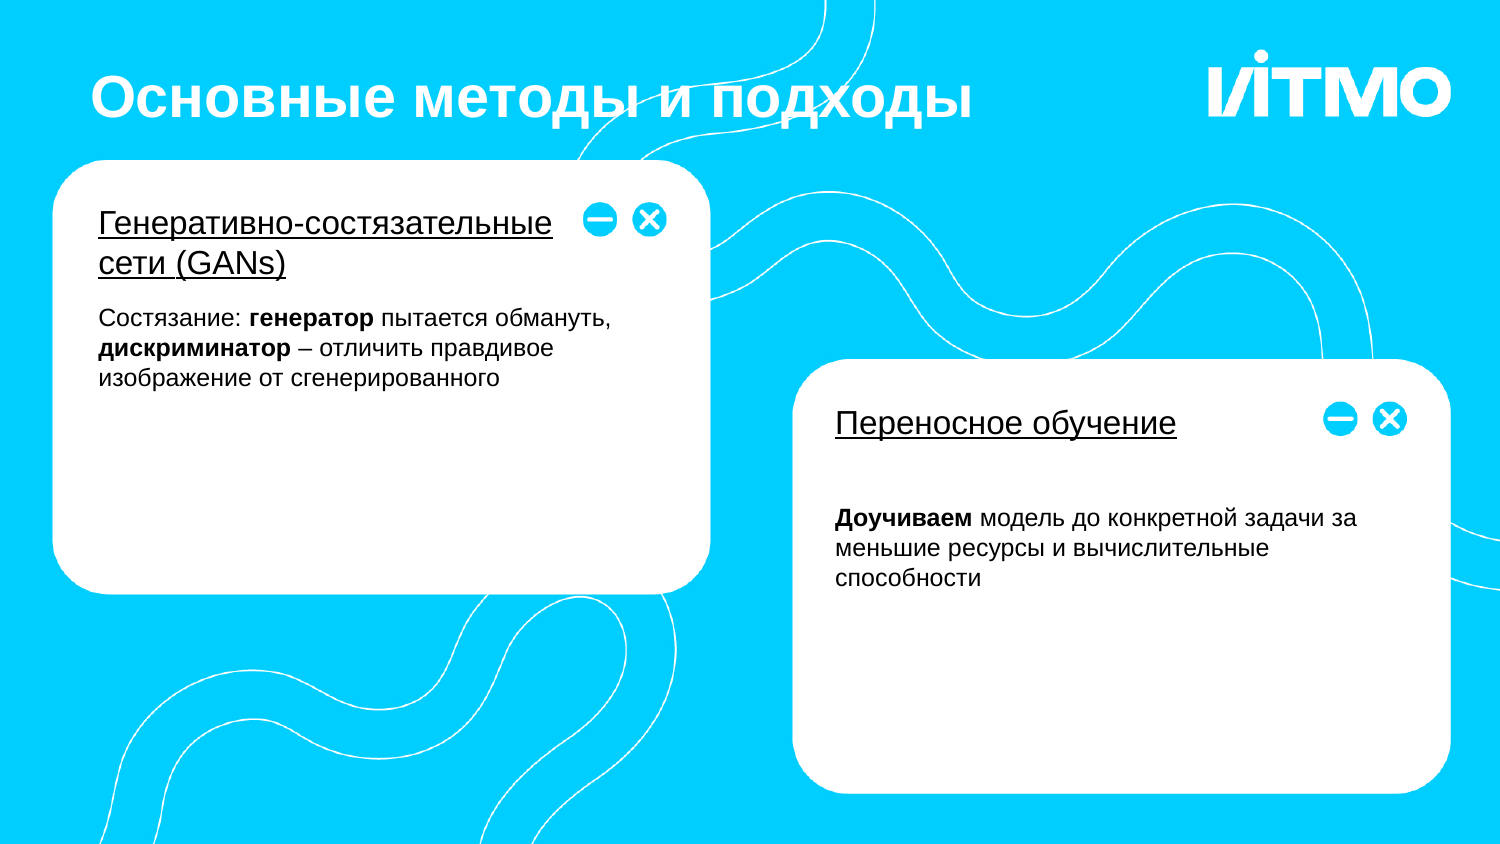

# Основные методы и подходы
Генеративно-состязательные сети (GANs)
Состязание: генератор пытается обмануть, дискриминатор – отличить правдивое изображение от сгенерированного
Переносное обучение
Доучиваем модель до конкретной задачи за меньшие ресурсы и вычислительные способности